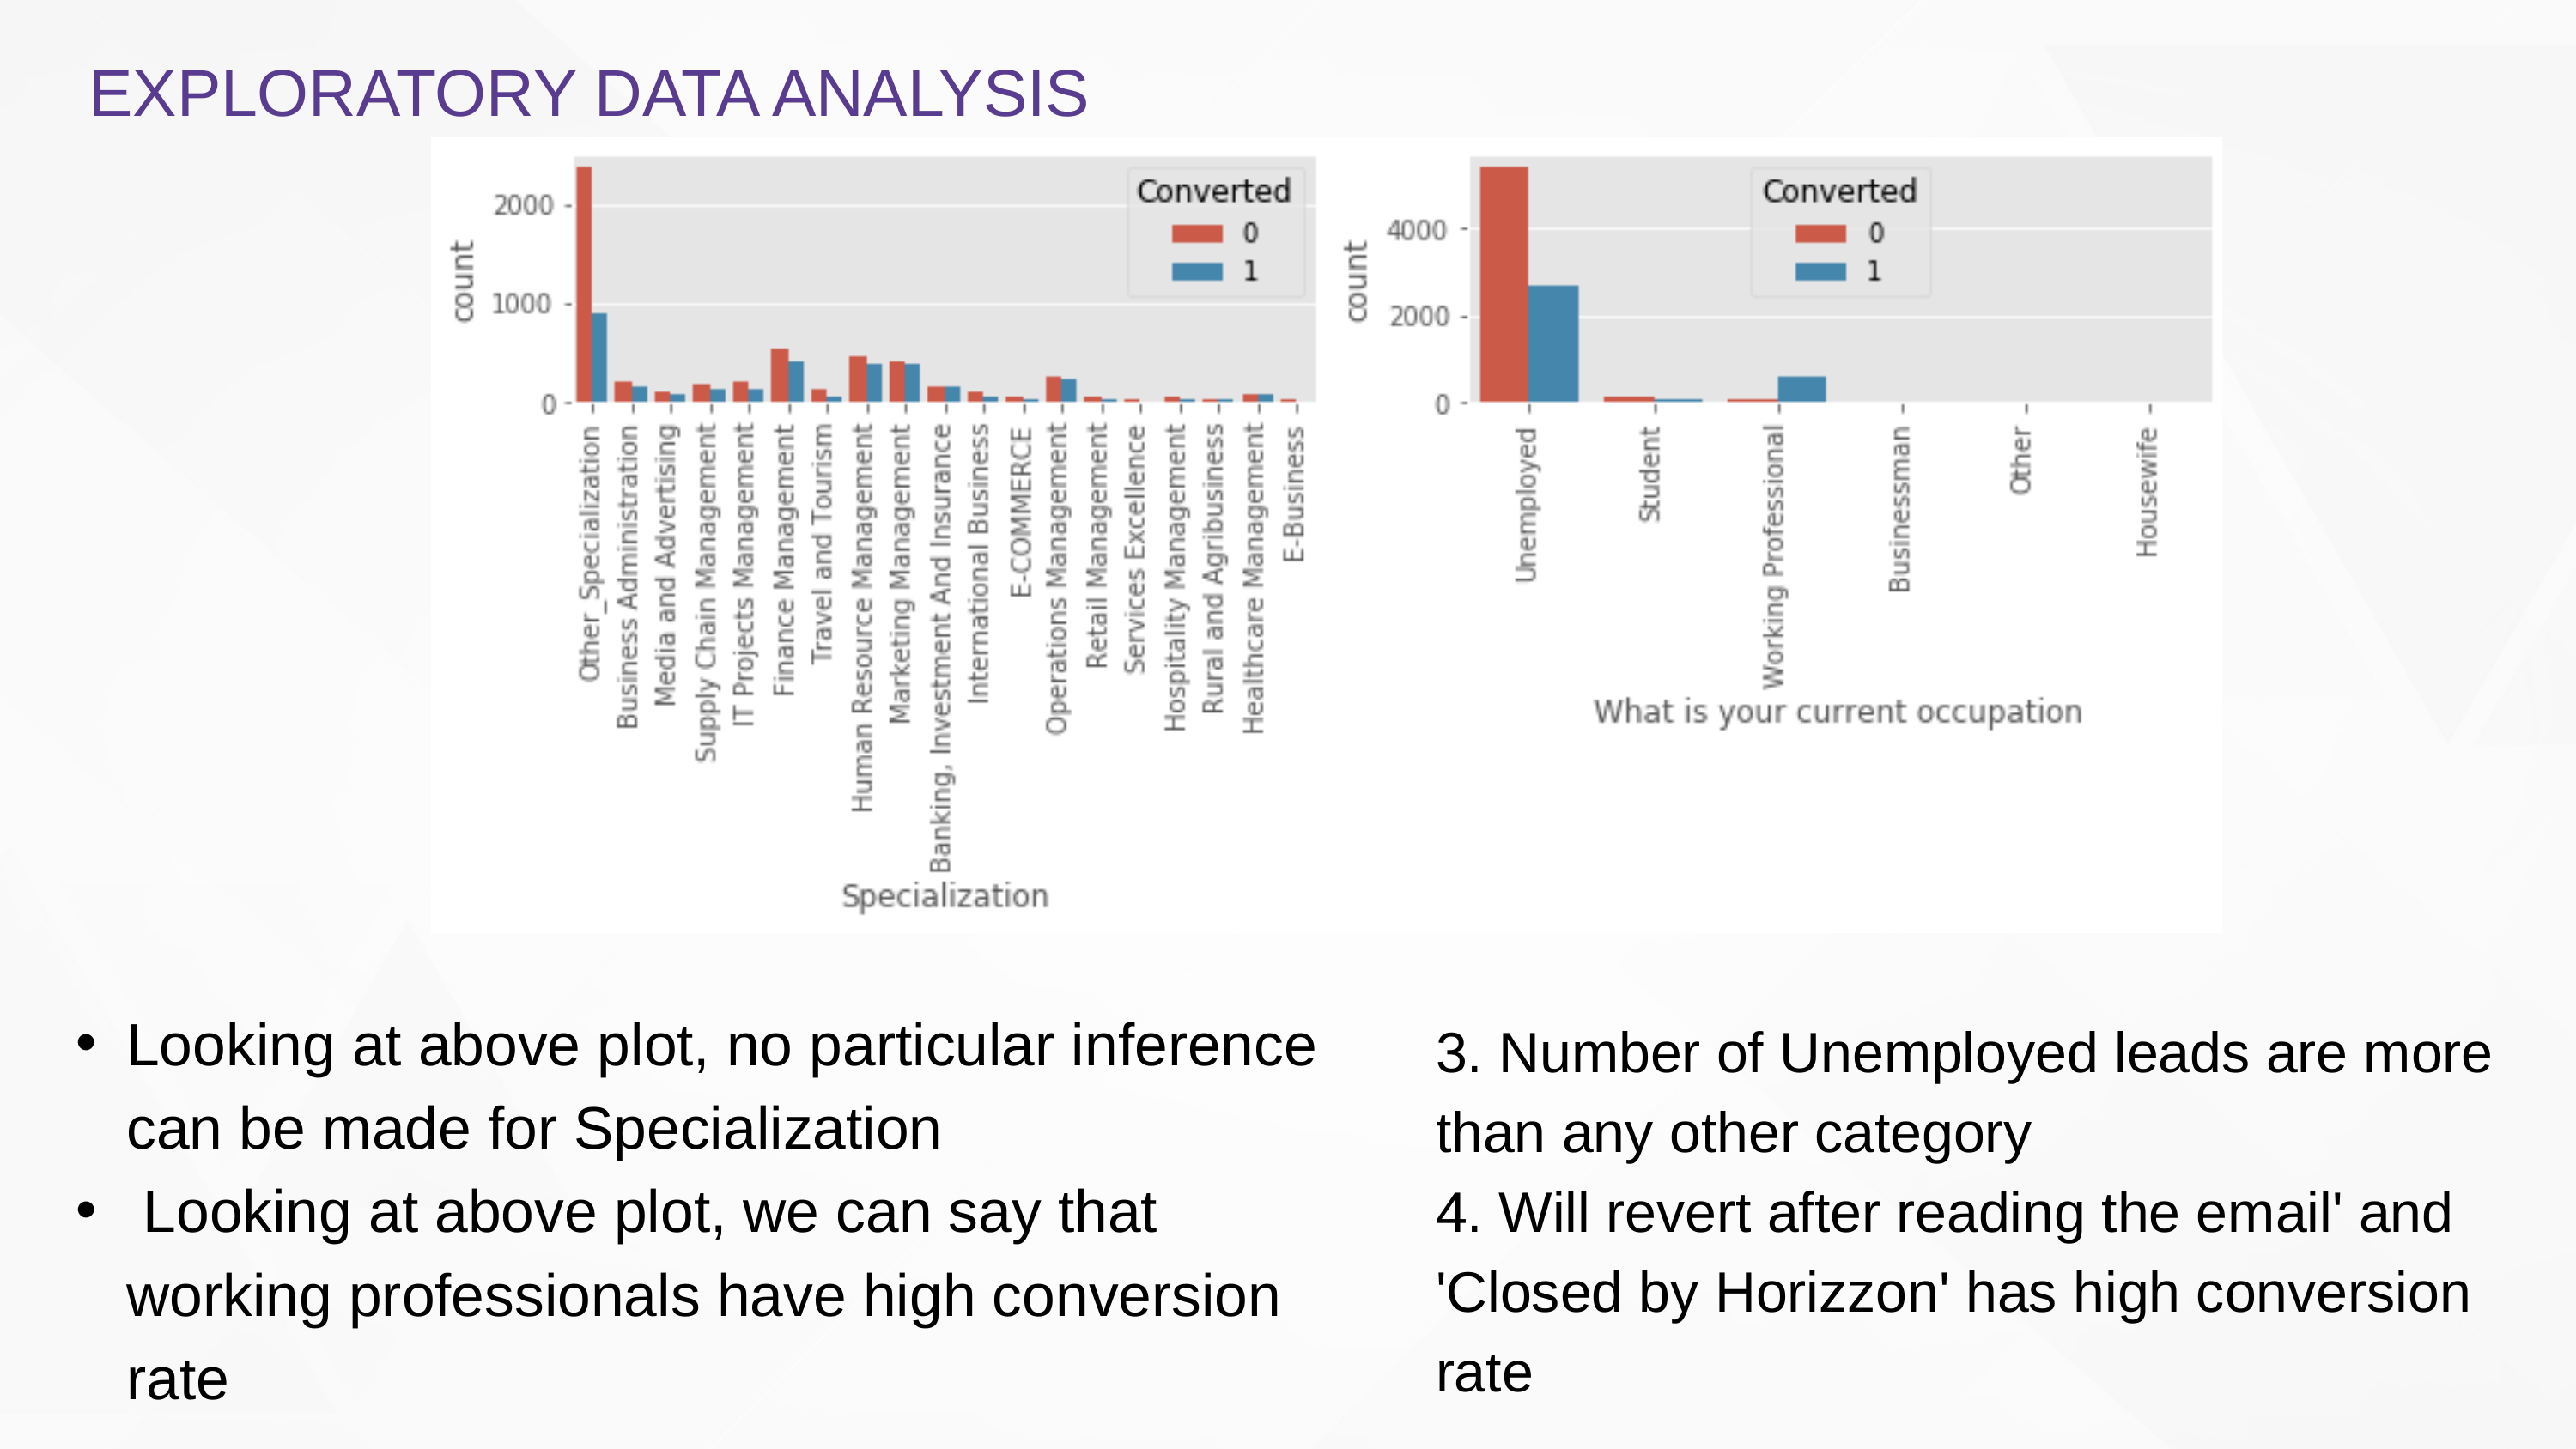

EXPLORATORY DATA ANALYSIS

Looking at above plot, no particular inference can be made for Specialization
 Looking at above plot, we can say that working professionals have high conversion rate
3. Number of Unemployed leads are more than any other category
4. Will revert after reading the email' and 'Closed by Horizzon' has high conversion rate